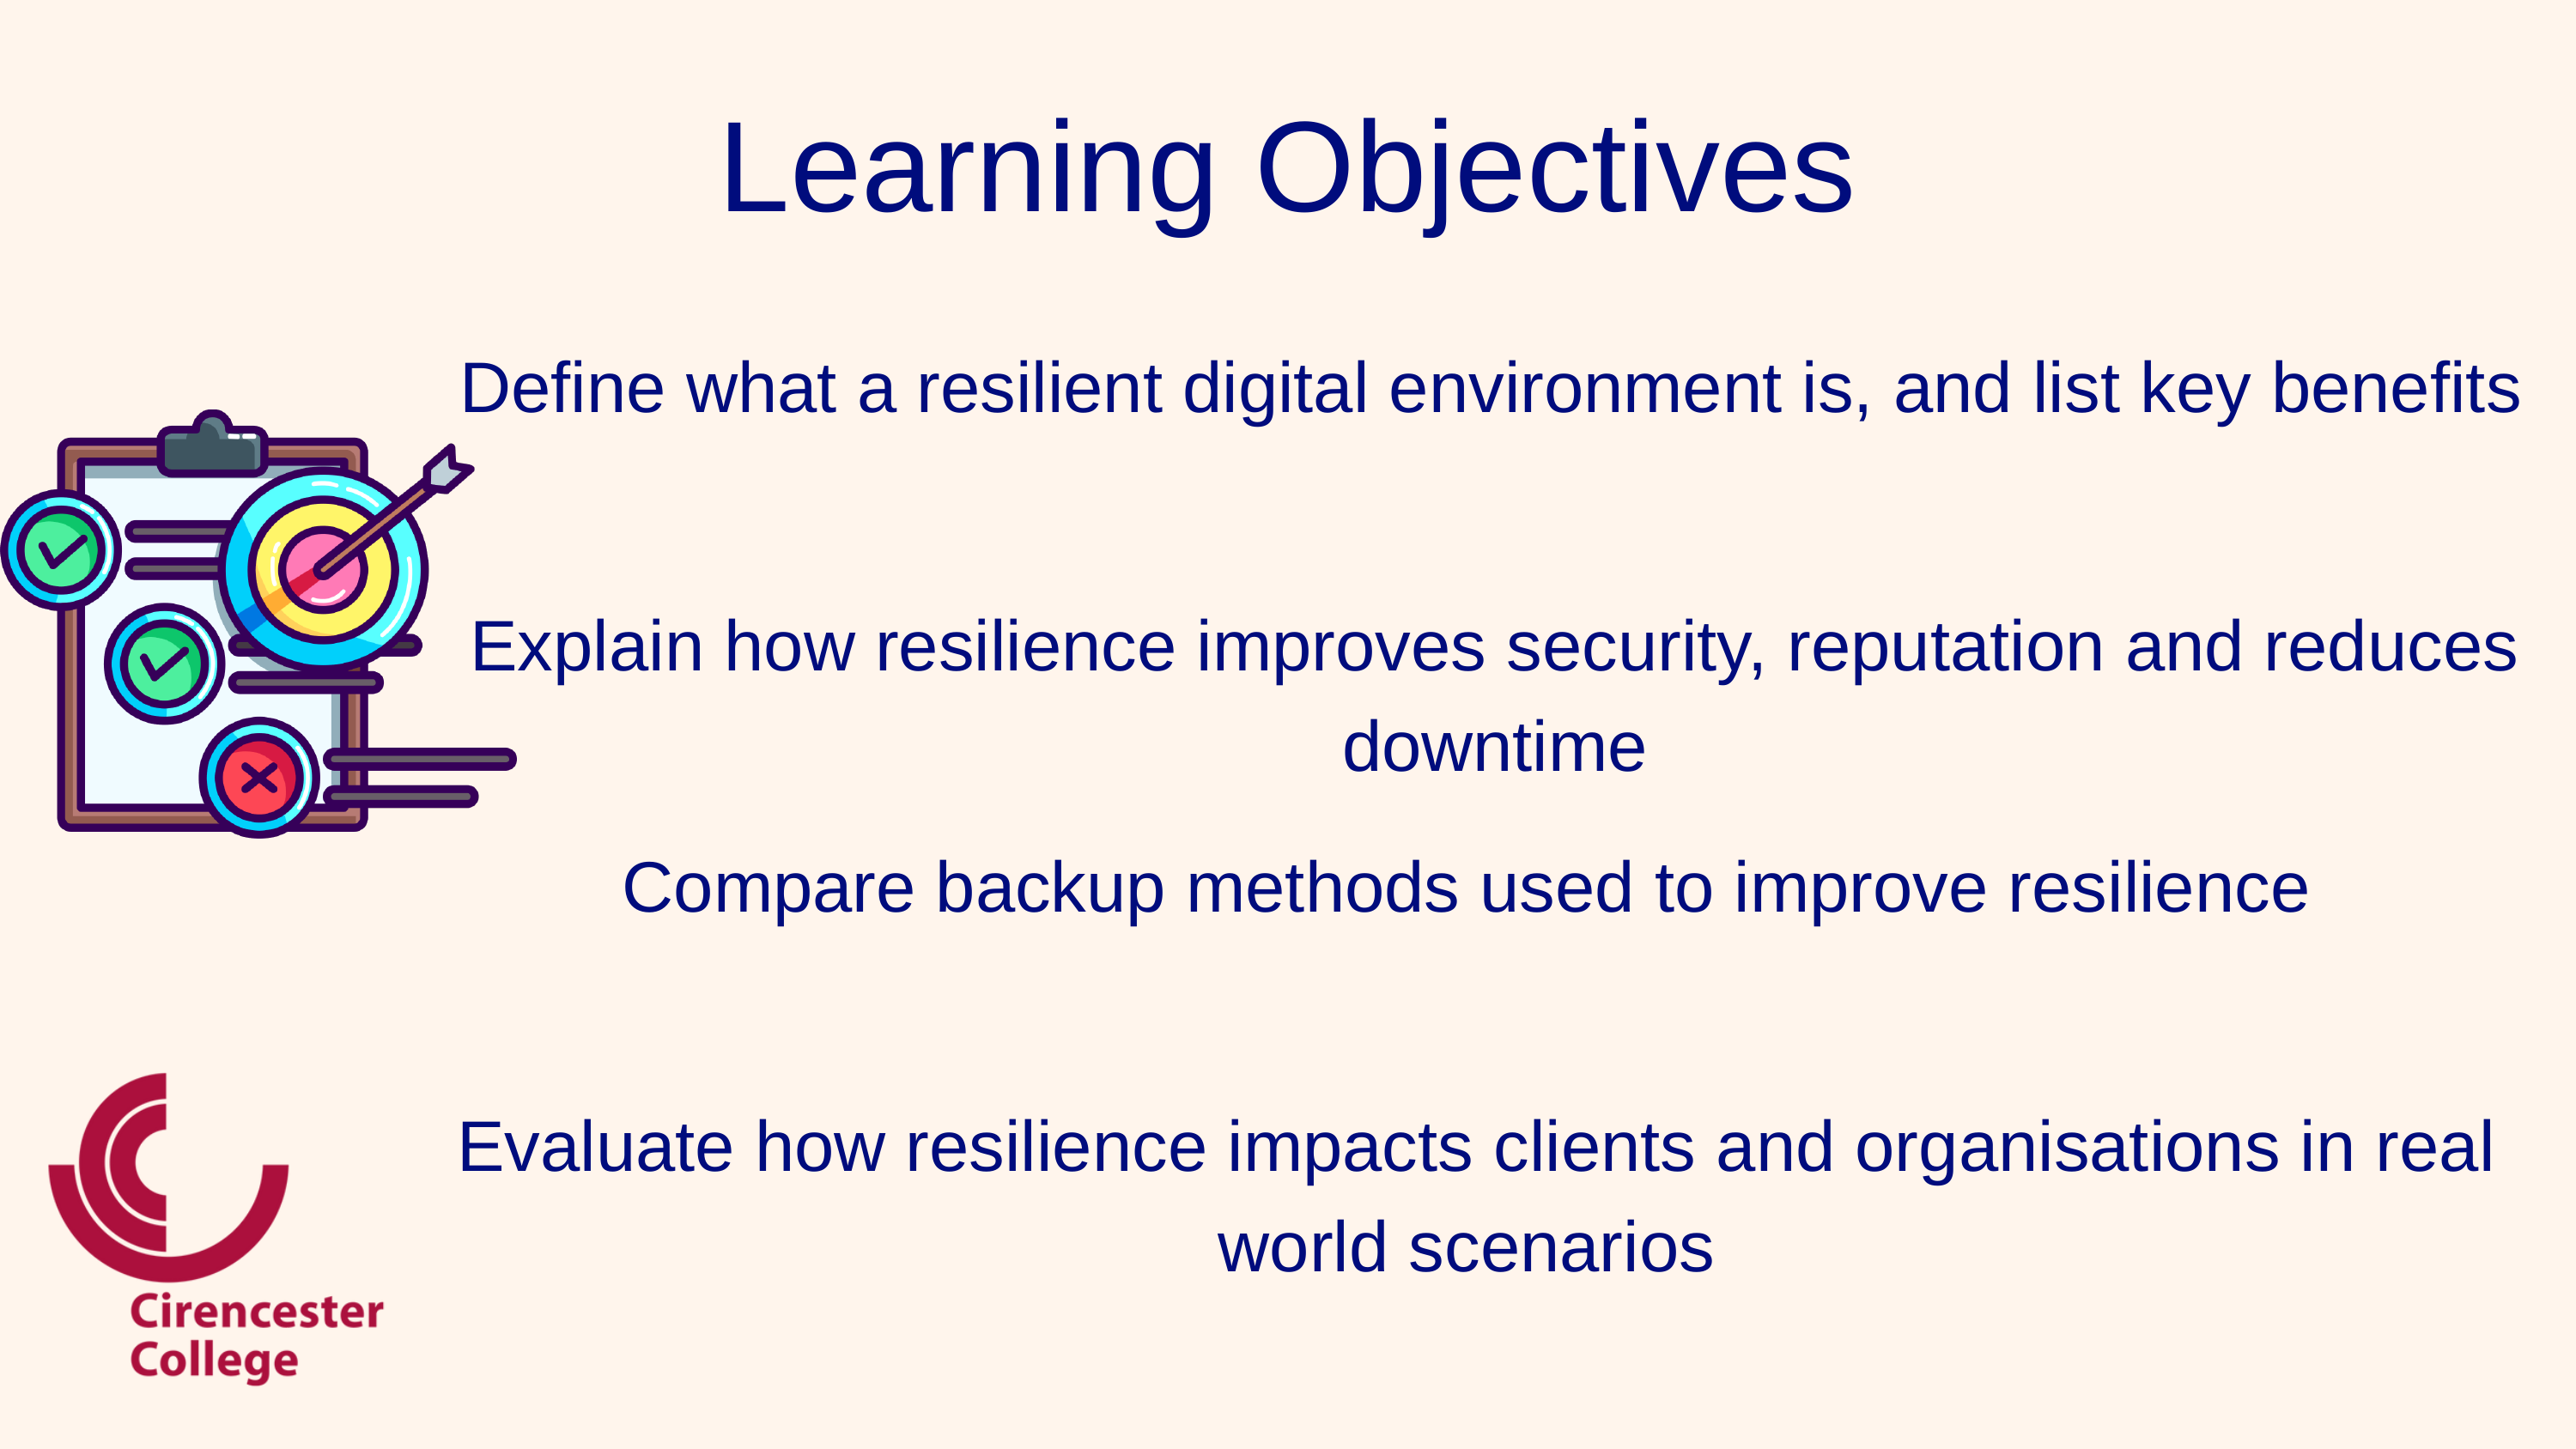

Learning Objectives

Define what a resilient digital environment is, and list key benefits

Explain how resilience improves security, reputation and reduces downtime
Compare backup methods used to improve resilience

Evaluate how resilience impacts clients and organisations in real world scenarios